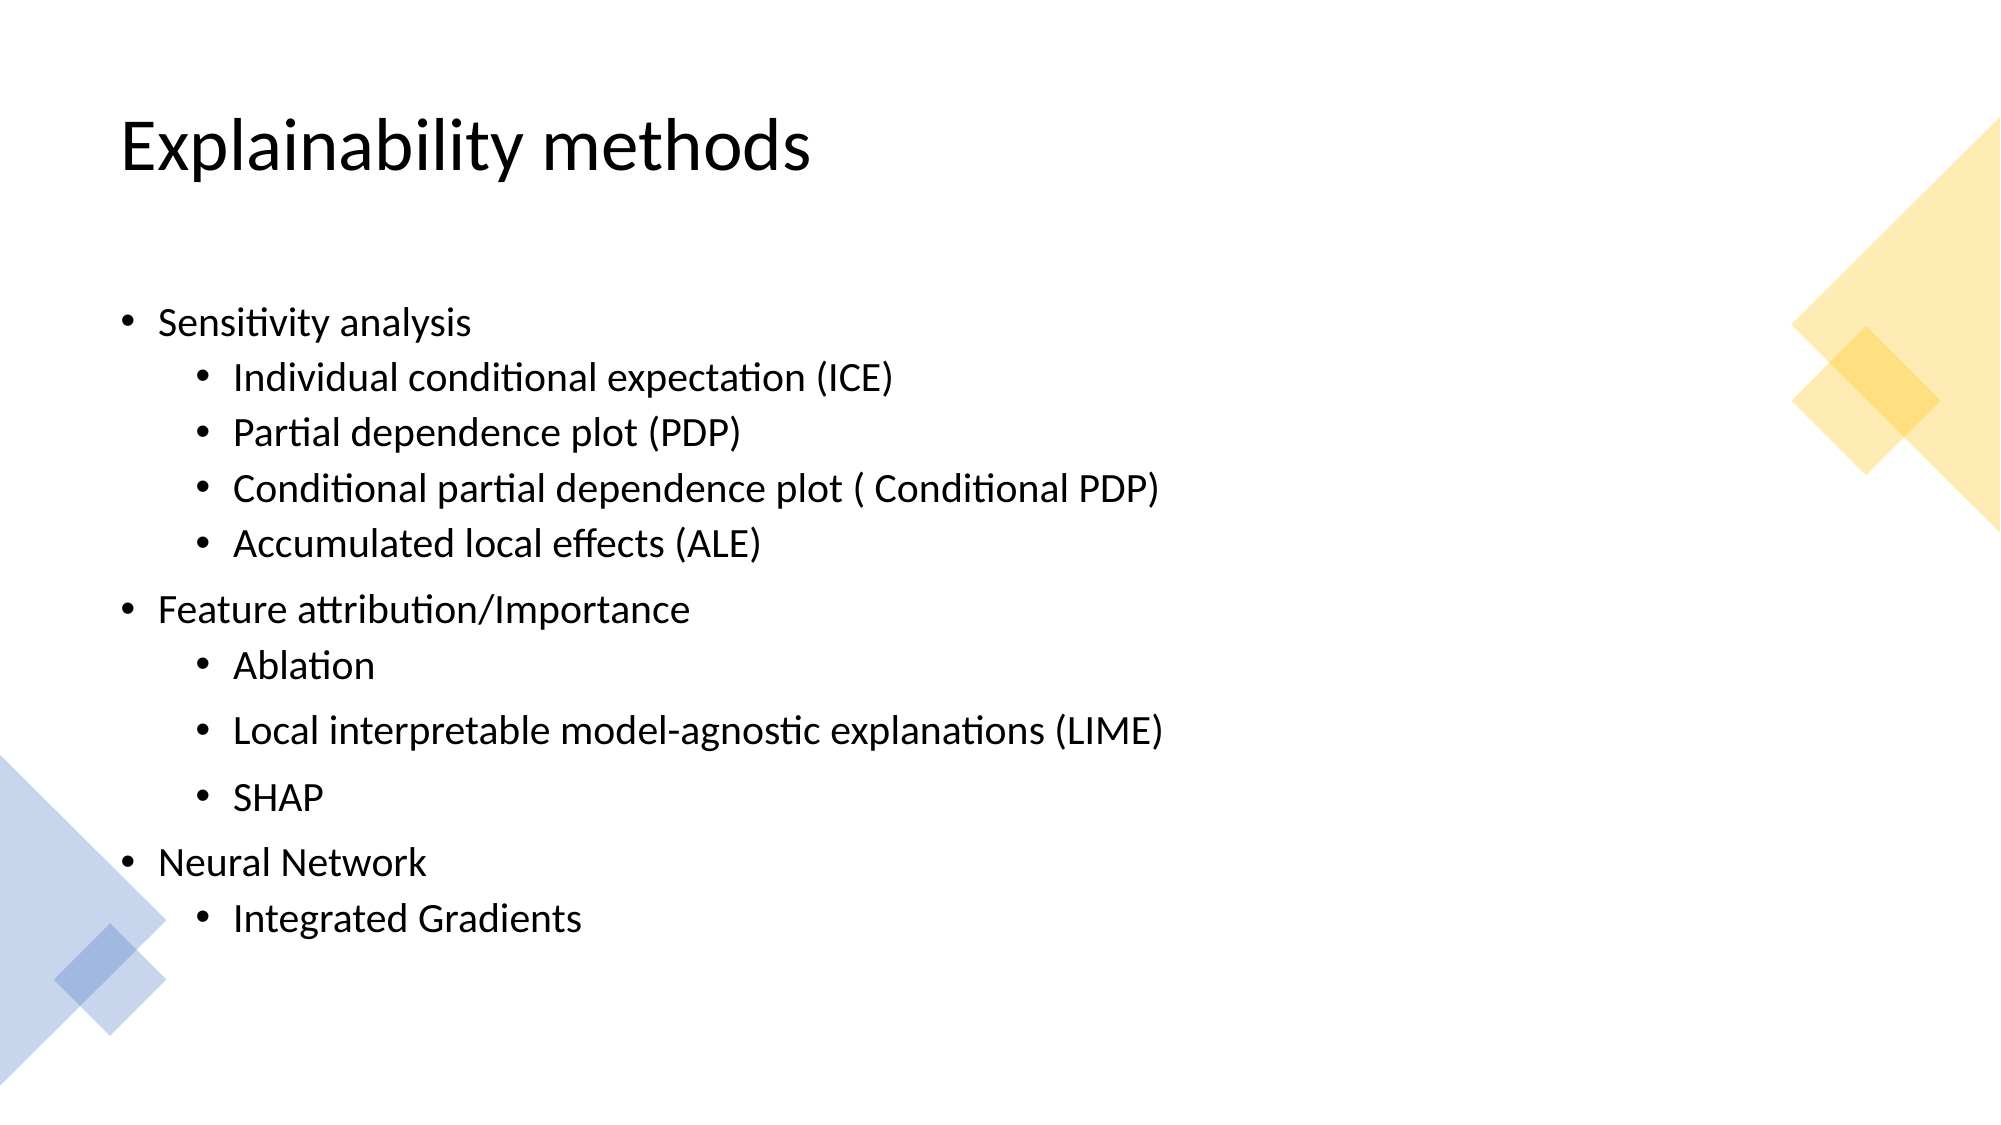

Explainability methods

Sensitivity analysis
Individual conditional expectation (ICE)
Partial dependence plot (PDP)
Conditional partial dependence plot ( Conditional PDP)
Accumulated local effects (ALE)
Feature attribution/Importance
Ablation
Local interpretable model-agnostic explanations (LIME)
SHAP
Neural Network
Integrated Gradients